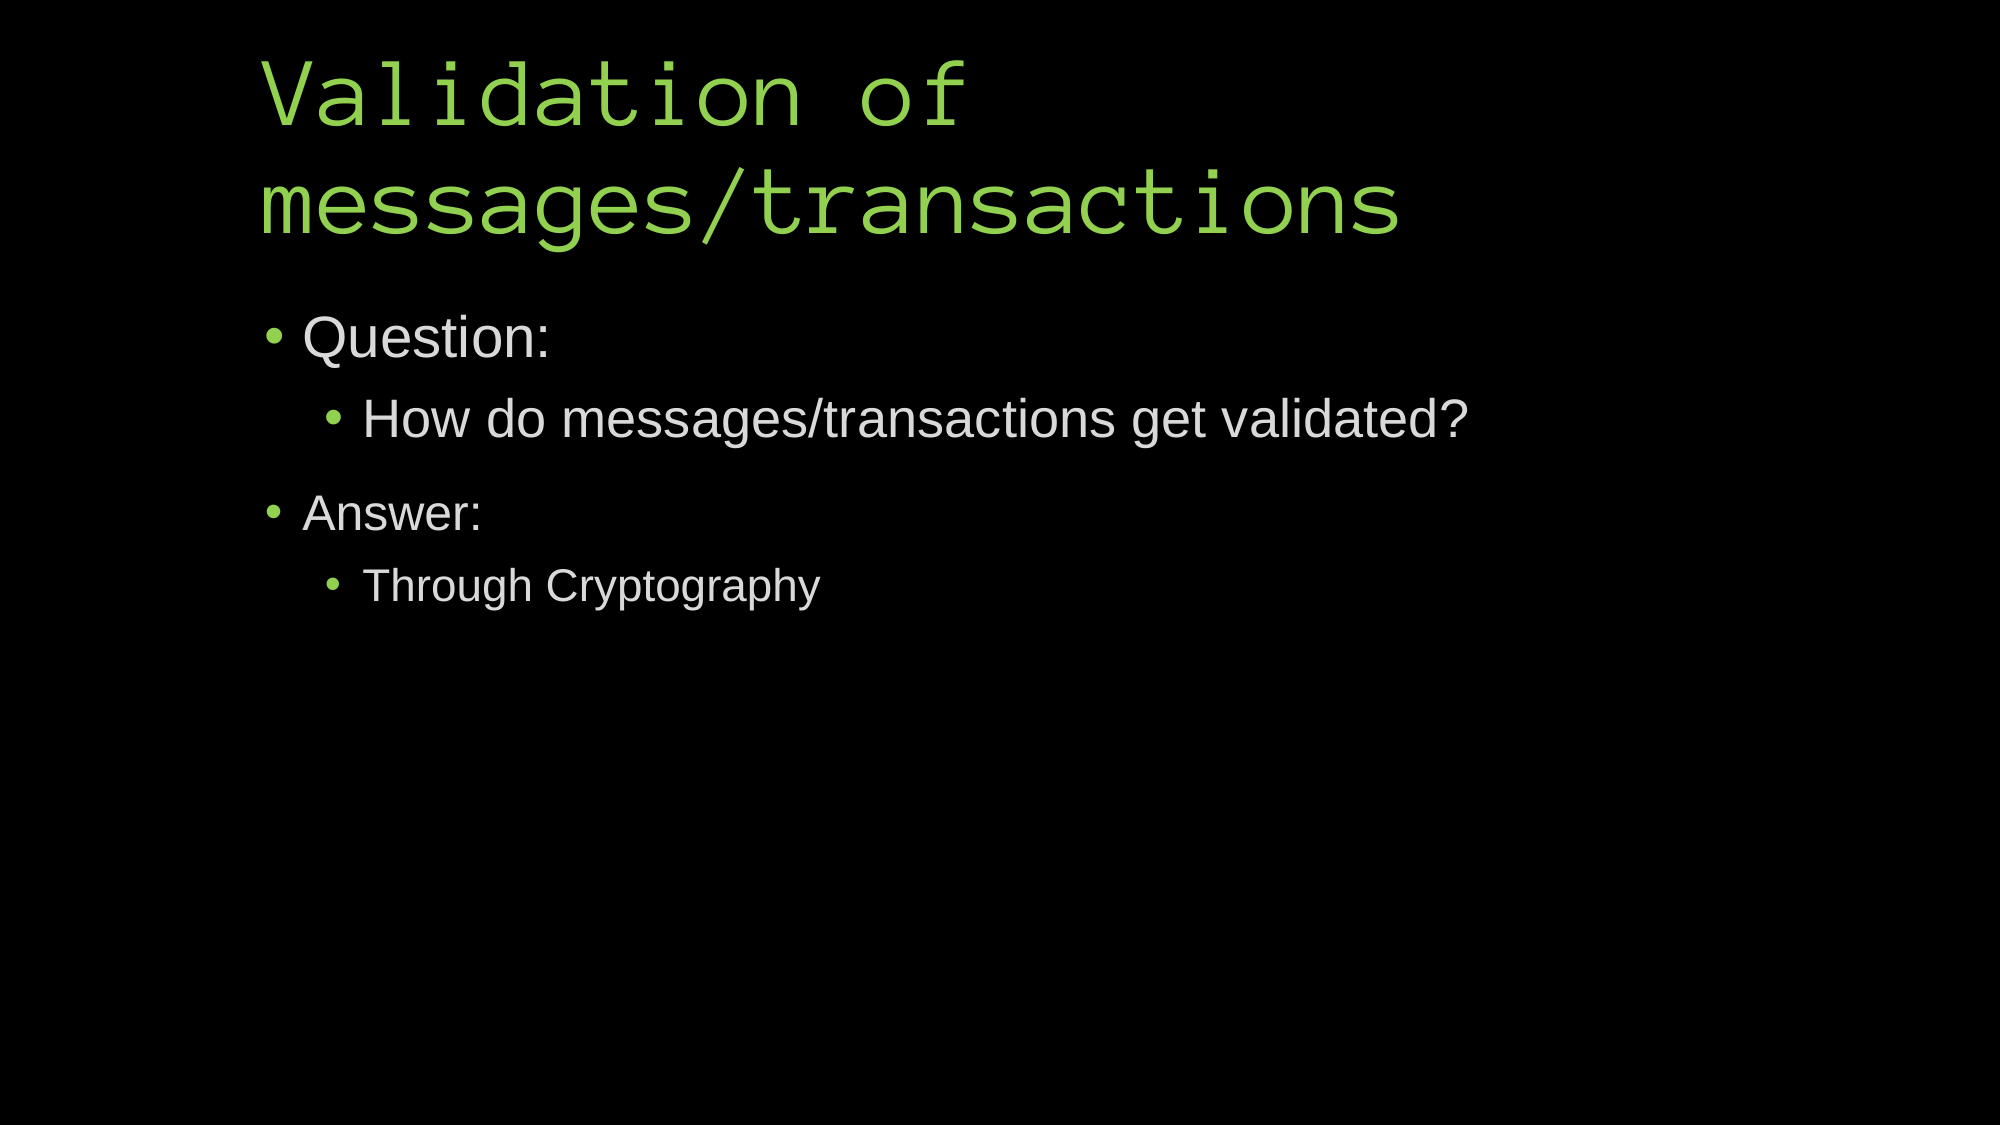

# Validation of messages/transactions
Question:
How do messages/transactions get validated?
Answer:
Through Cryptography